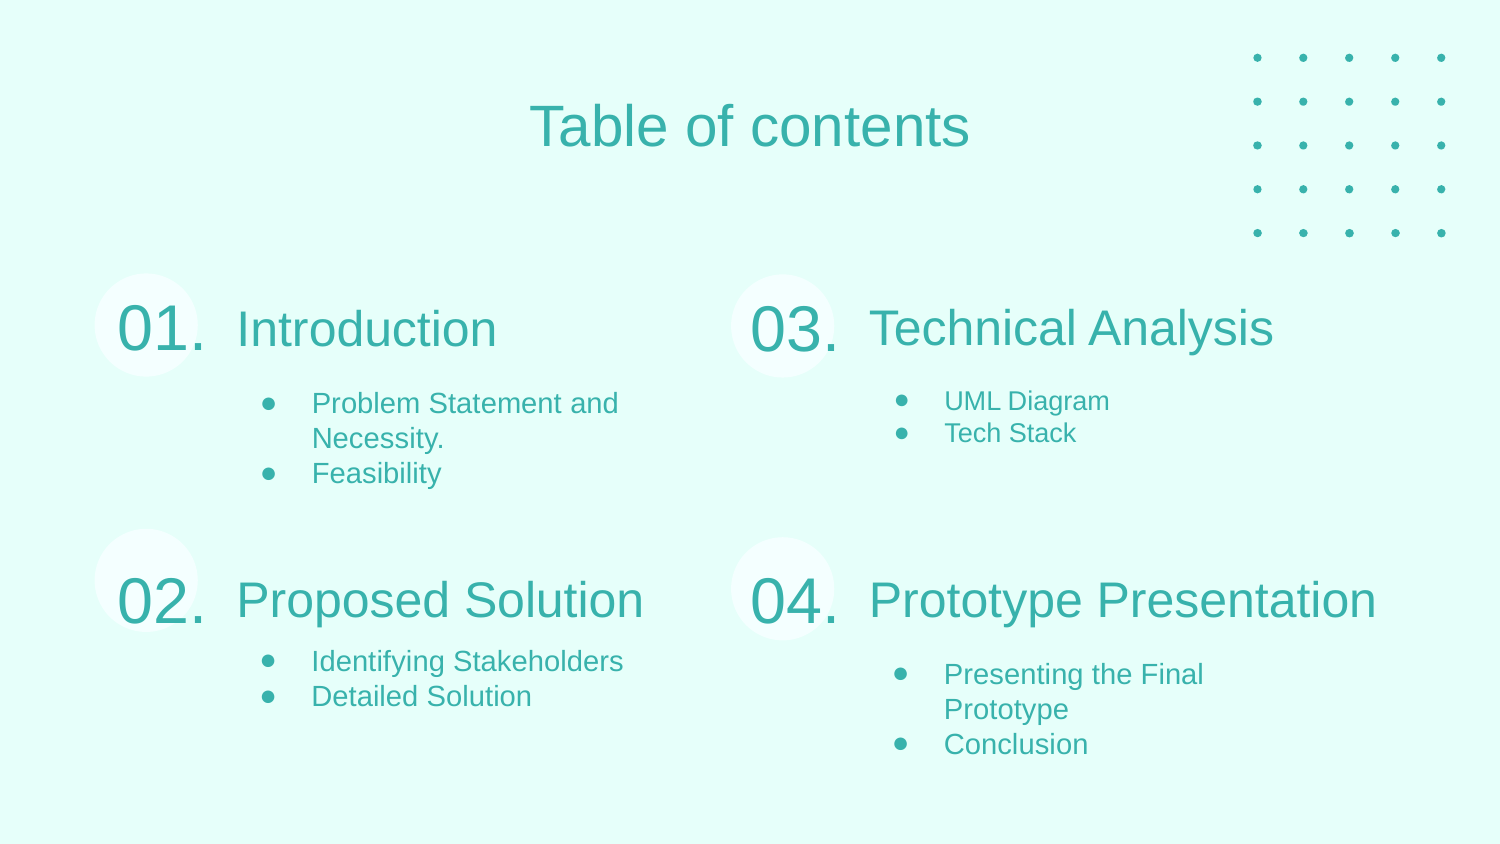

Table of contents

01.
Technical Analysis
03.
# Introduction
UML Diagram
Tech Stack
Problem Statement and Necessity.
Feasibility

02.
Proposed Solution
Prototype Presentation
04.
Identifying Stakeholders
Detailed Solution
Presenting the Final Prototype
Conclusion